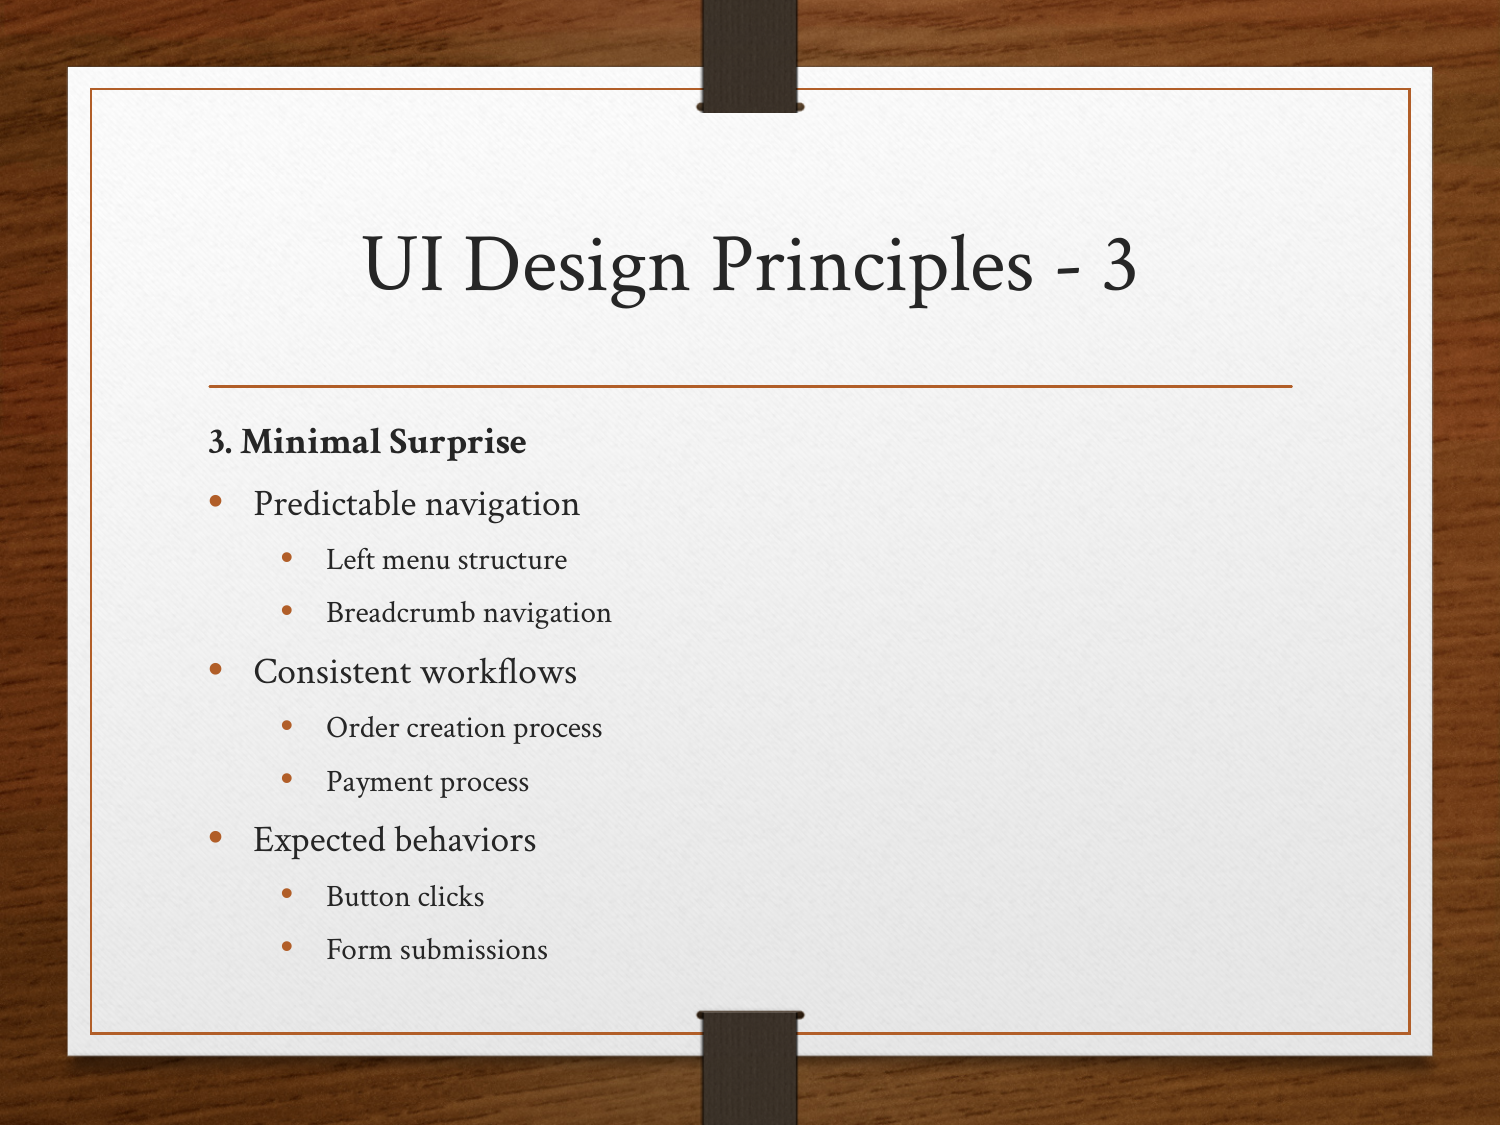

# UI Design Principles - 3
3. Minimal Surprise
Predictable navigation
Left menu structure
Breadcrumb navigation
Consistent workflows
Order creation process
Payment process
Expected behaviors
Button clicks
Form submissions